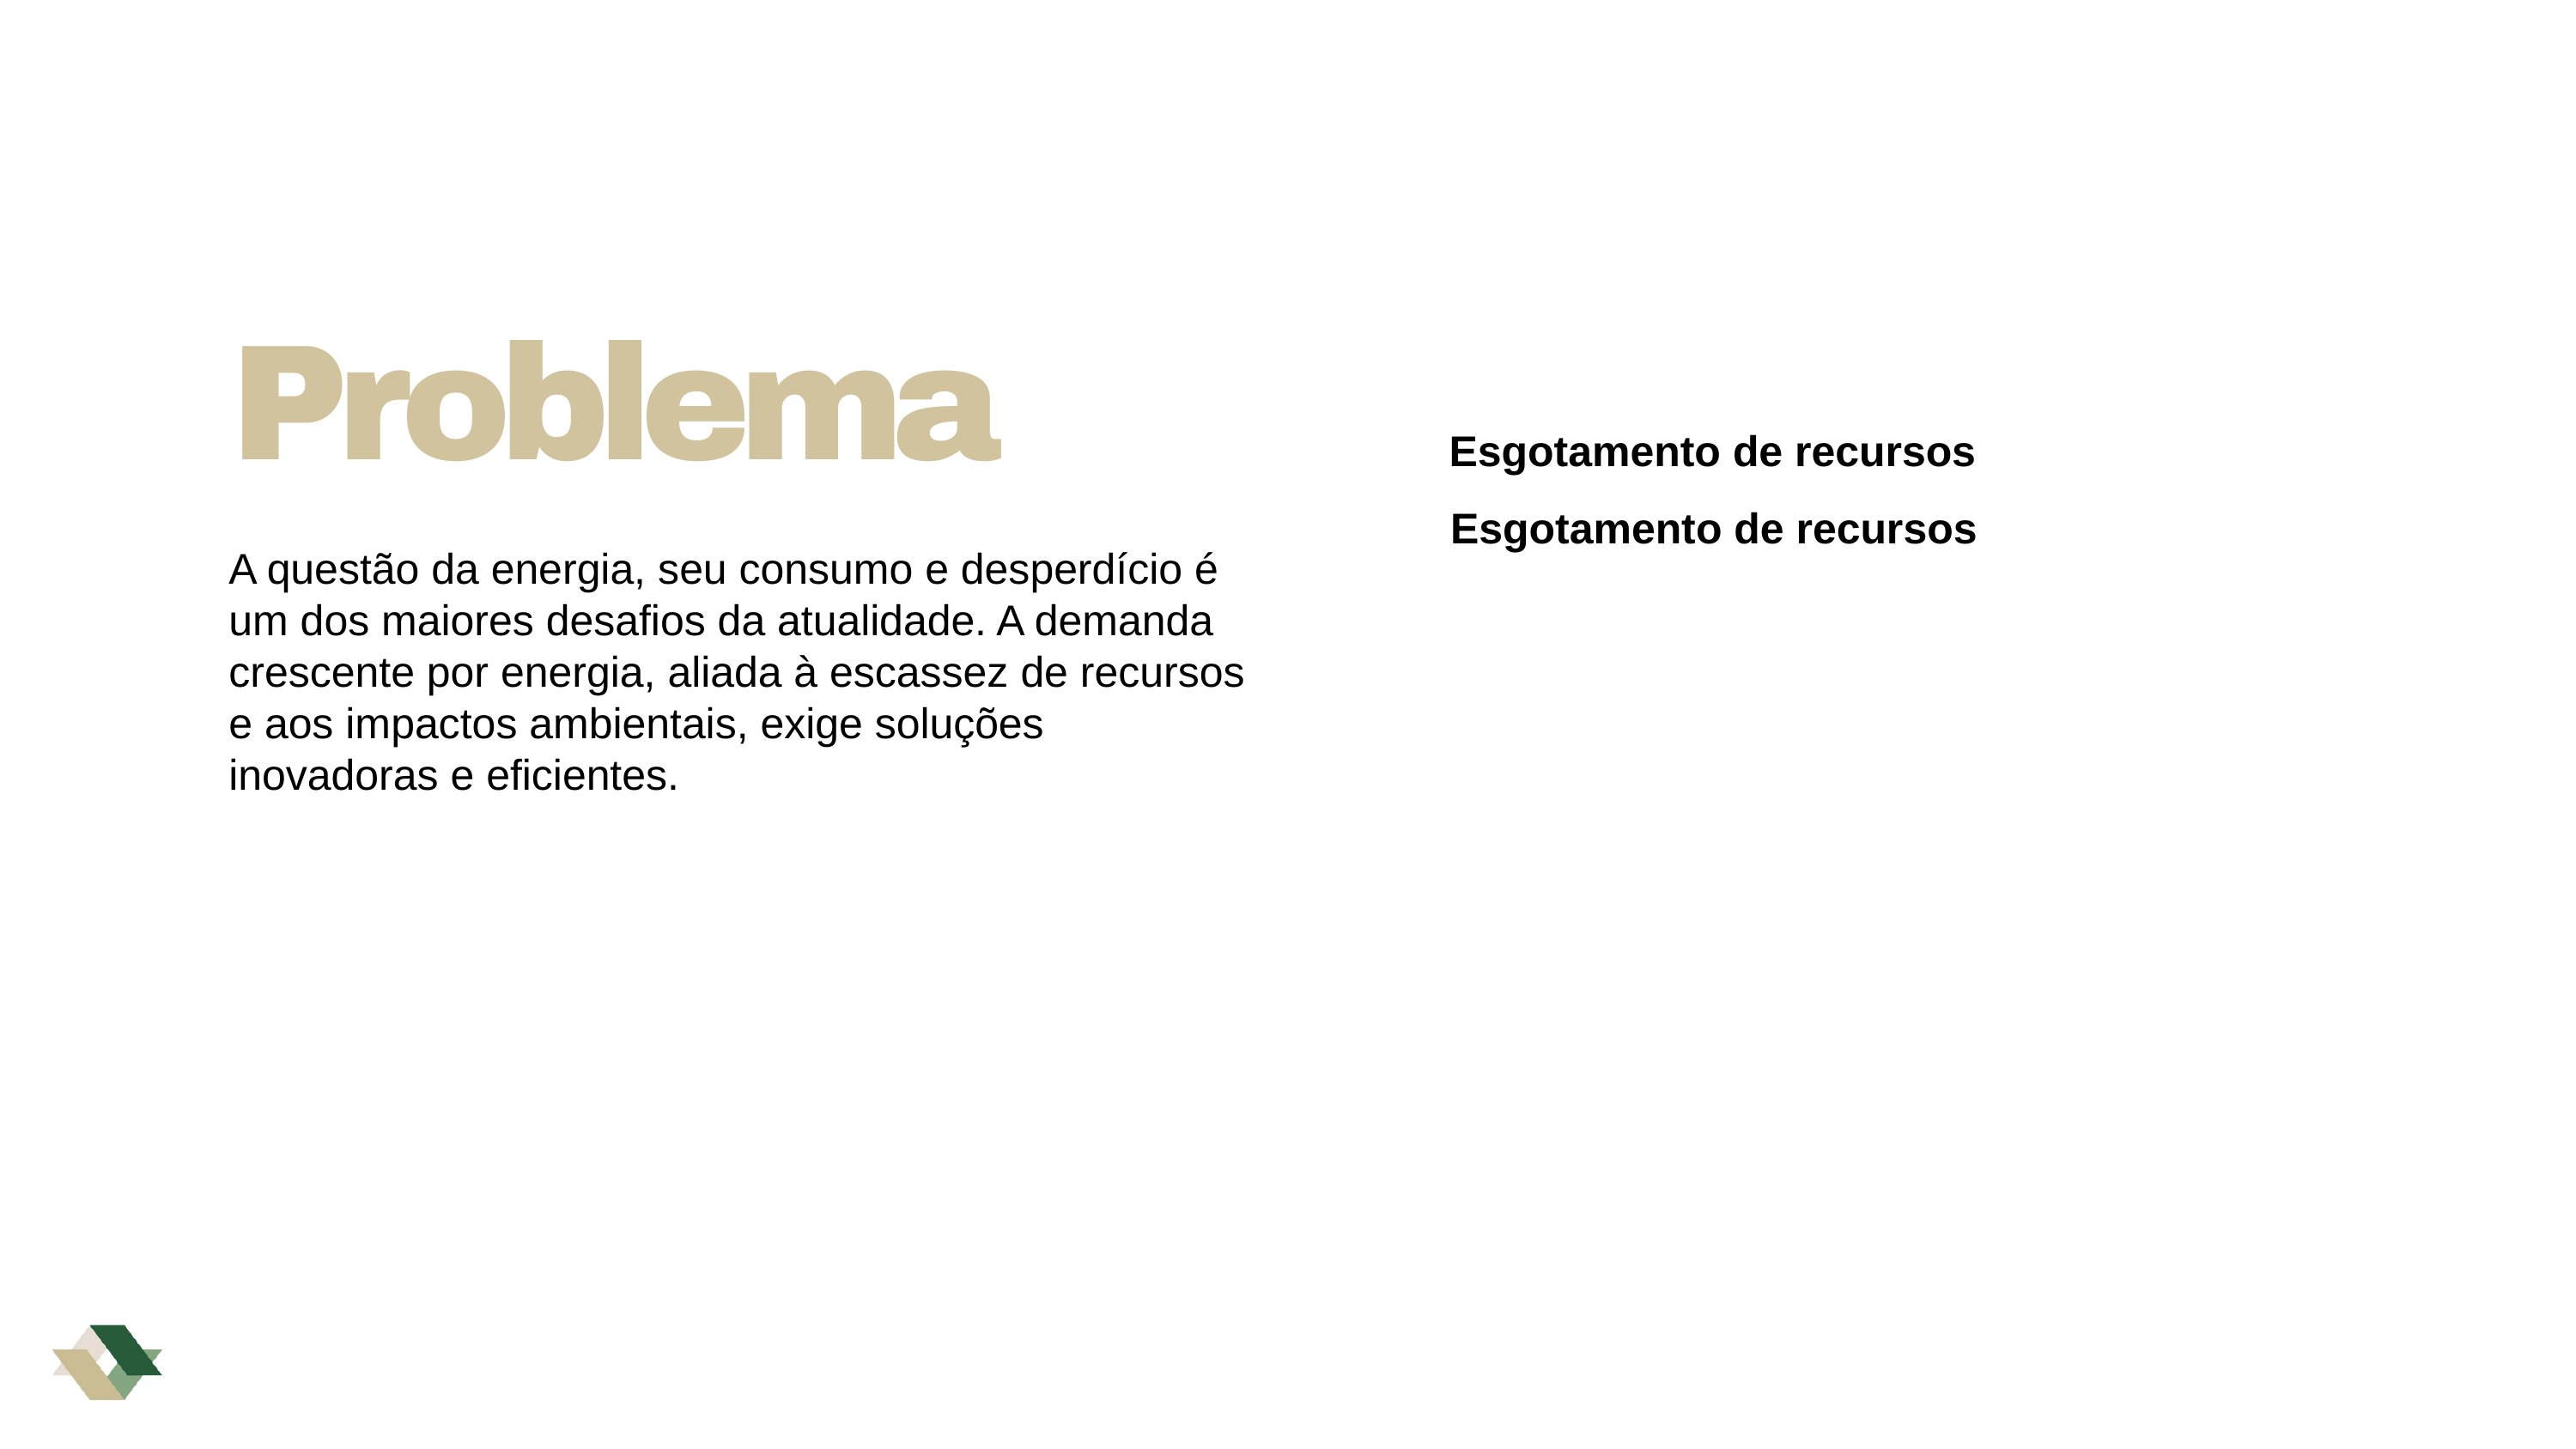

# Problema
Esgotamento de recursos
Esgotamento de recursos
A questão da energia, seu consumo e desperdício é um dos maiores desafios da atualidade. A demanda crescente por energia, aliada à escassez de recursos e aos impactos ambientais, exige soluções inovadoras e eficientes.